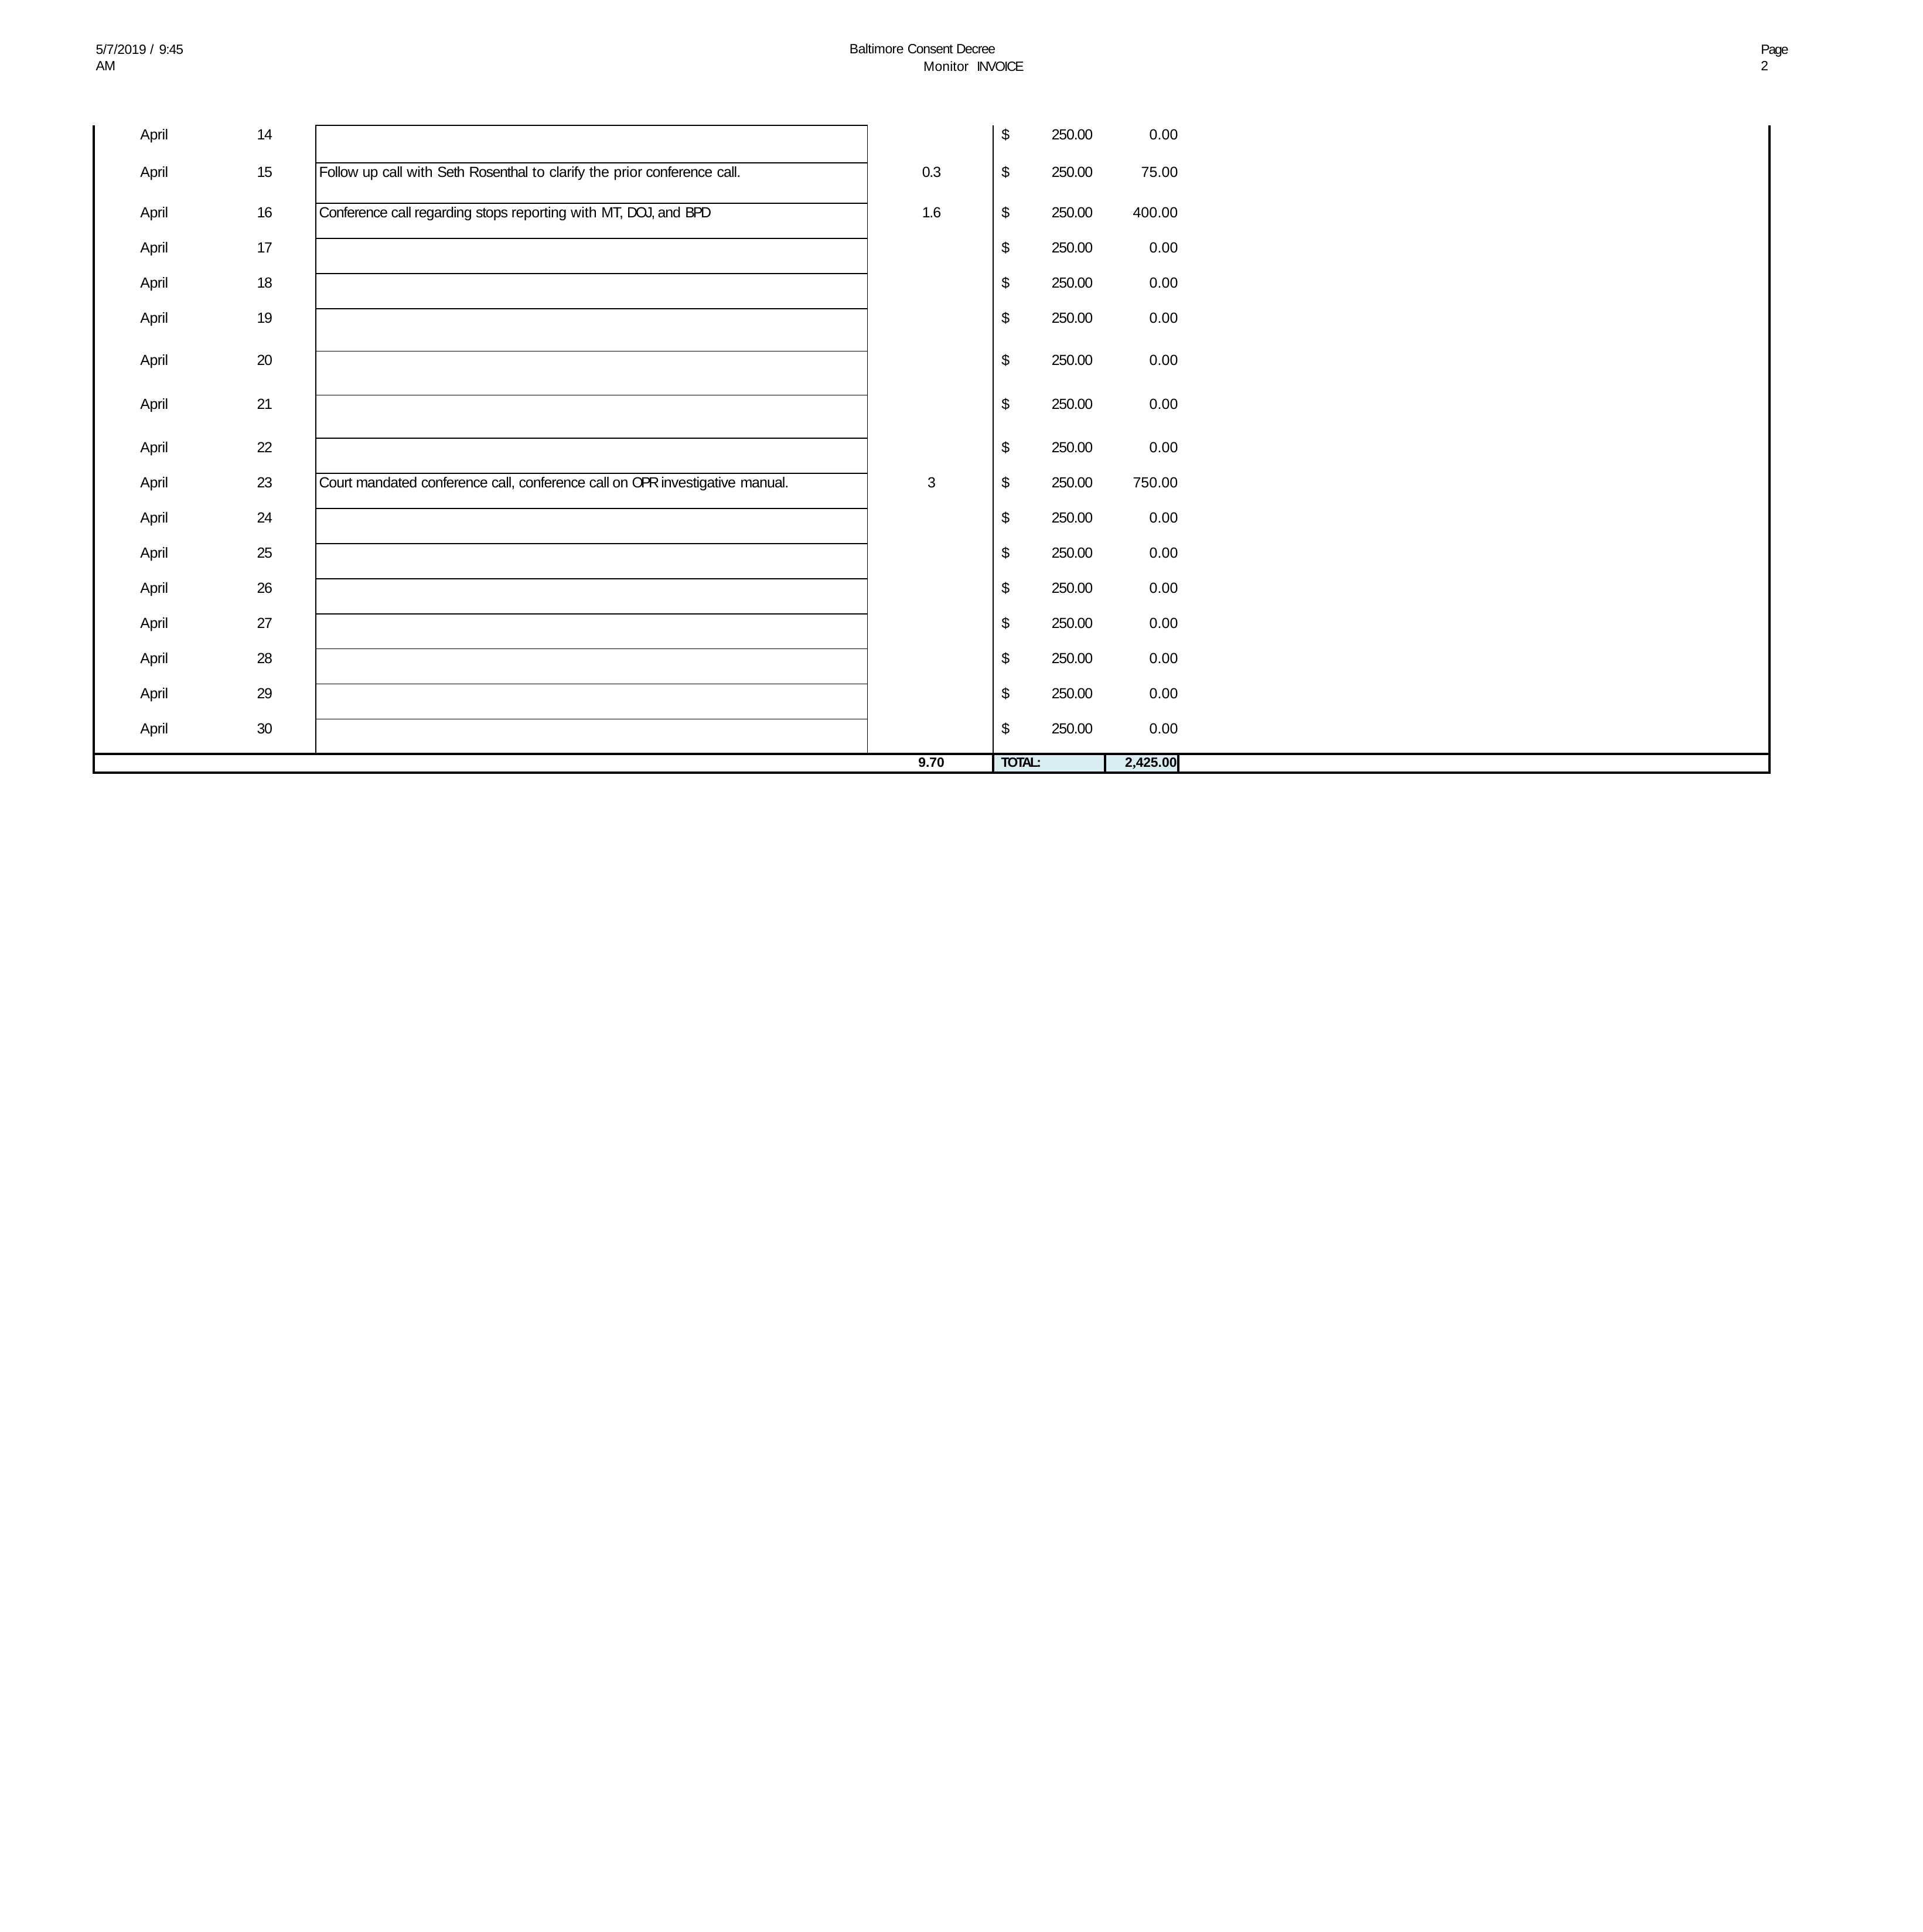

Baltimore Consent Decree Monitor  INVOICE
5/7/2019 / 9:45 AM
Page 2
| April | 14 |  |  | $ 250.00 | 0.00 |  |
| --- | --- | --- | --- | --- | --- | --- |
| April | 15 | Follow up call with Seth Rosenthal to clarify the prior conference call. | 0.3 | $ 250.00 | 75.00 |  |
| April | 16 | Conference call regarding stops reporting with MT, DOJ, and BPD | 1.6 | $ 250.00 | 400.00 |  |
| April | 17 |  |  | $ 250.00 | 0.00 |  |
| April | 18 |  |  | $ 250.00 | 0.00 |  |
| April | 19 |  |  | $ 250.00 | 0.00 |  |
| April | 20 |  |  | $ 250.00 | 0.00 |  |
| April | 21 |  |  | $ 250.00 | 0.00 |  |
| April | 22 |  |  | $ 250.00 | 0.00 |  |
| April | 23 | Court mandated conference call, conference call on OPR investigative manual. | 3 | $ 250.00 | 750.00 |  |
| April | 24 |  |  | $ 250.00 | 0.00 |  |
| April | 25 |  |  | $ 250.00 | 0.00 |  |
| April | 26 |  |  | $ 250.00 | 0.00 |  |
| April | 27 |  |  | $ 250.00 | 0.00 |  |
| April | 28 |  |  | $ 250.00 | 0.00 |  |
| April | 29 |  |  | $ 250.00 | 0.00 |  |
| April | 30 |  |  | $ 250.00 | 0.00 |  |
| 9.70 |  |  |  | TOTAL: | 2,425.00 |  |